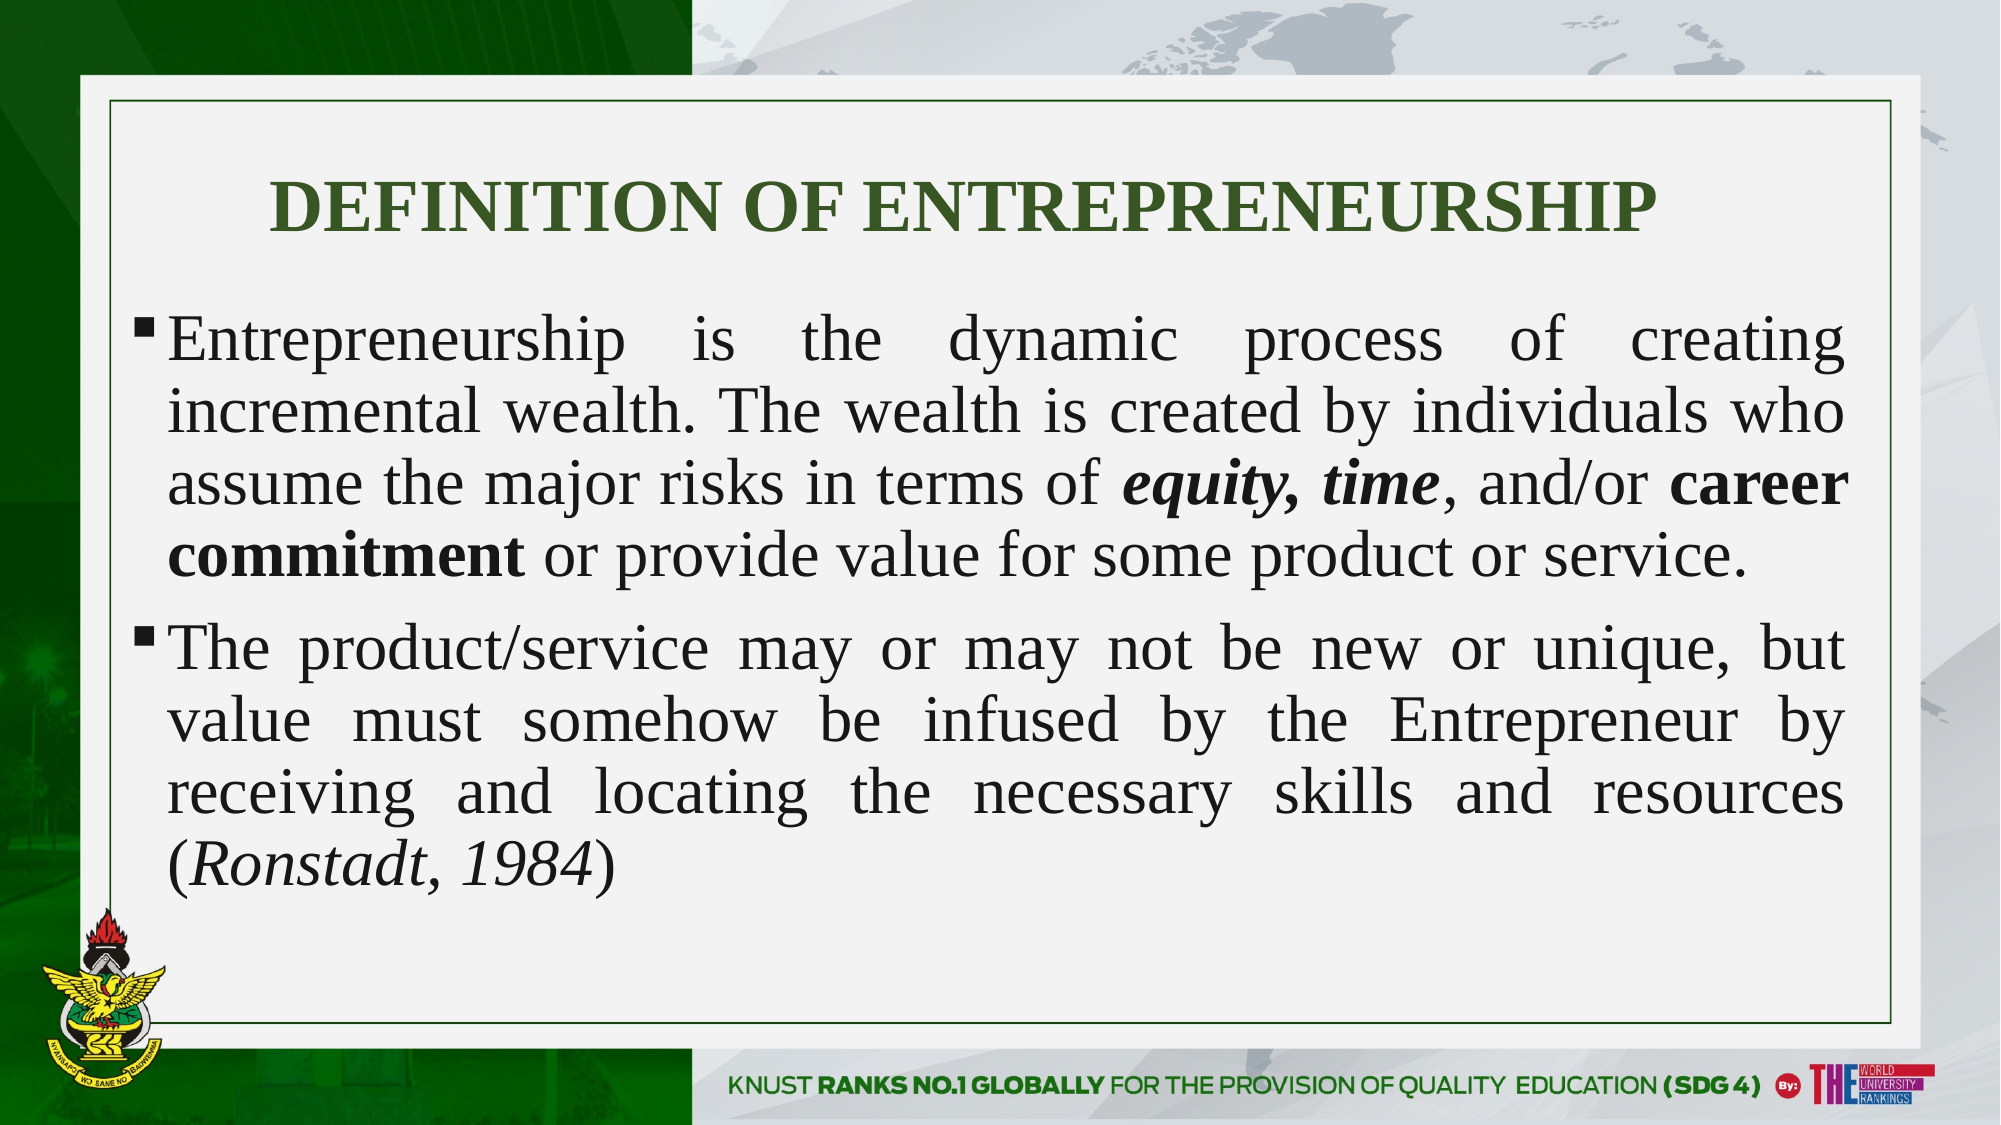

# DEFINITION OF ENTREPRENEURSHIP
Entrepreneurship is the dynamic process of creating incremental wealth. The wealth is created by individuals who assume the major risks in terms of equity, time, and/or career commitment or provide value for some product or service.
The product/service may or may not be new or unique, but value must somehow be infused by the Entrepreneur by receiving and locating the necessary skills and resources (Ronstadt, 1984)